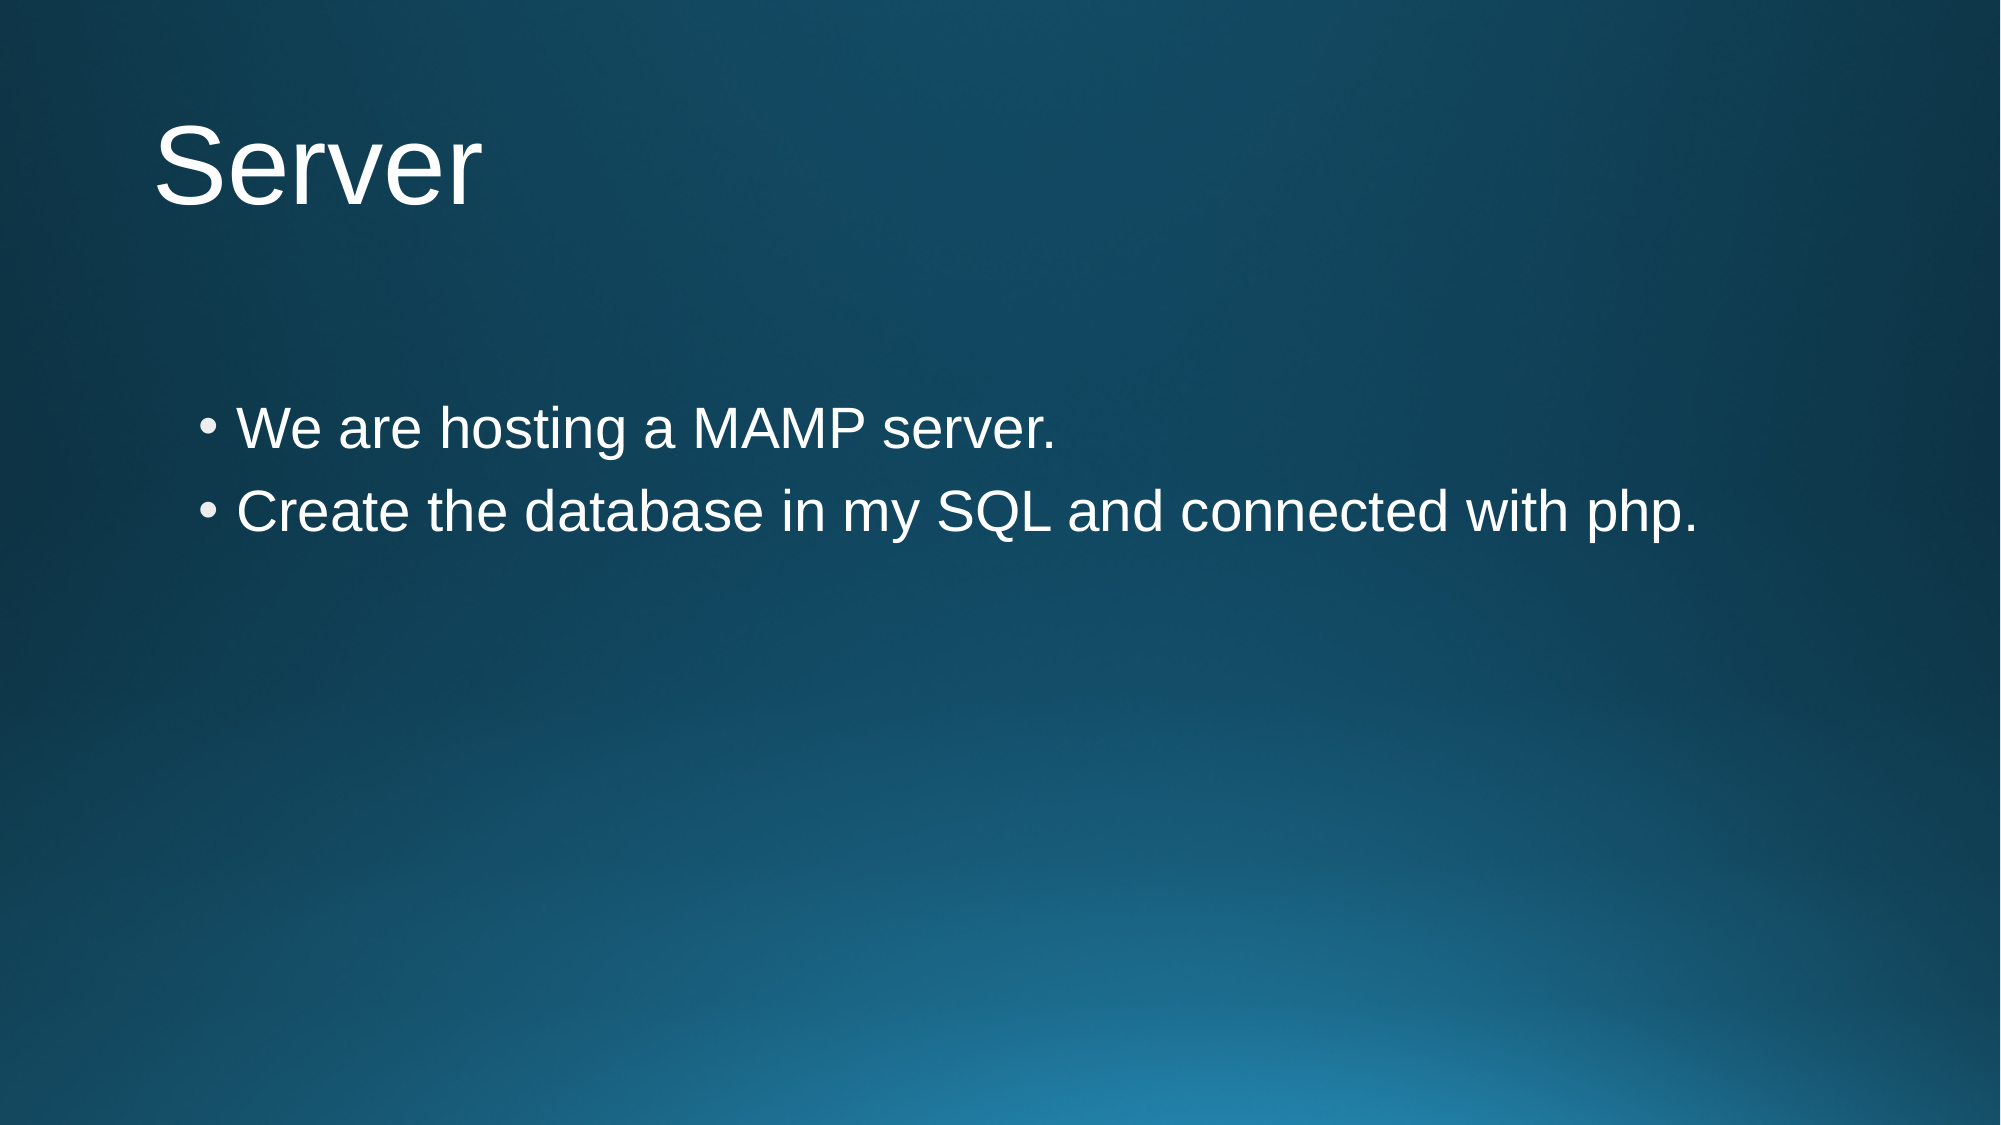

# Server

We are hosting a MAMP server.
Create the database in my SQL and connected with php.